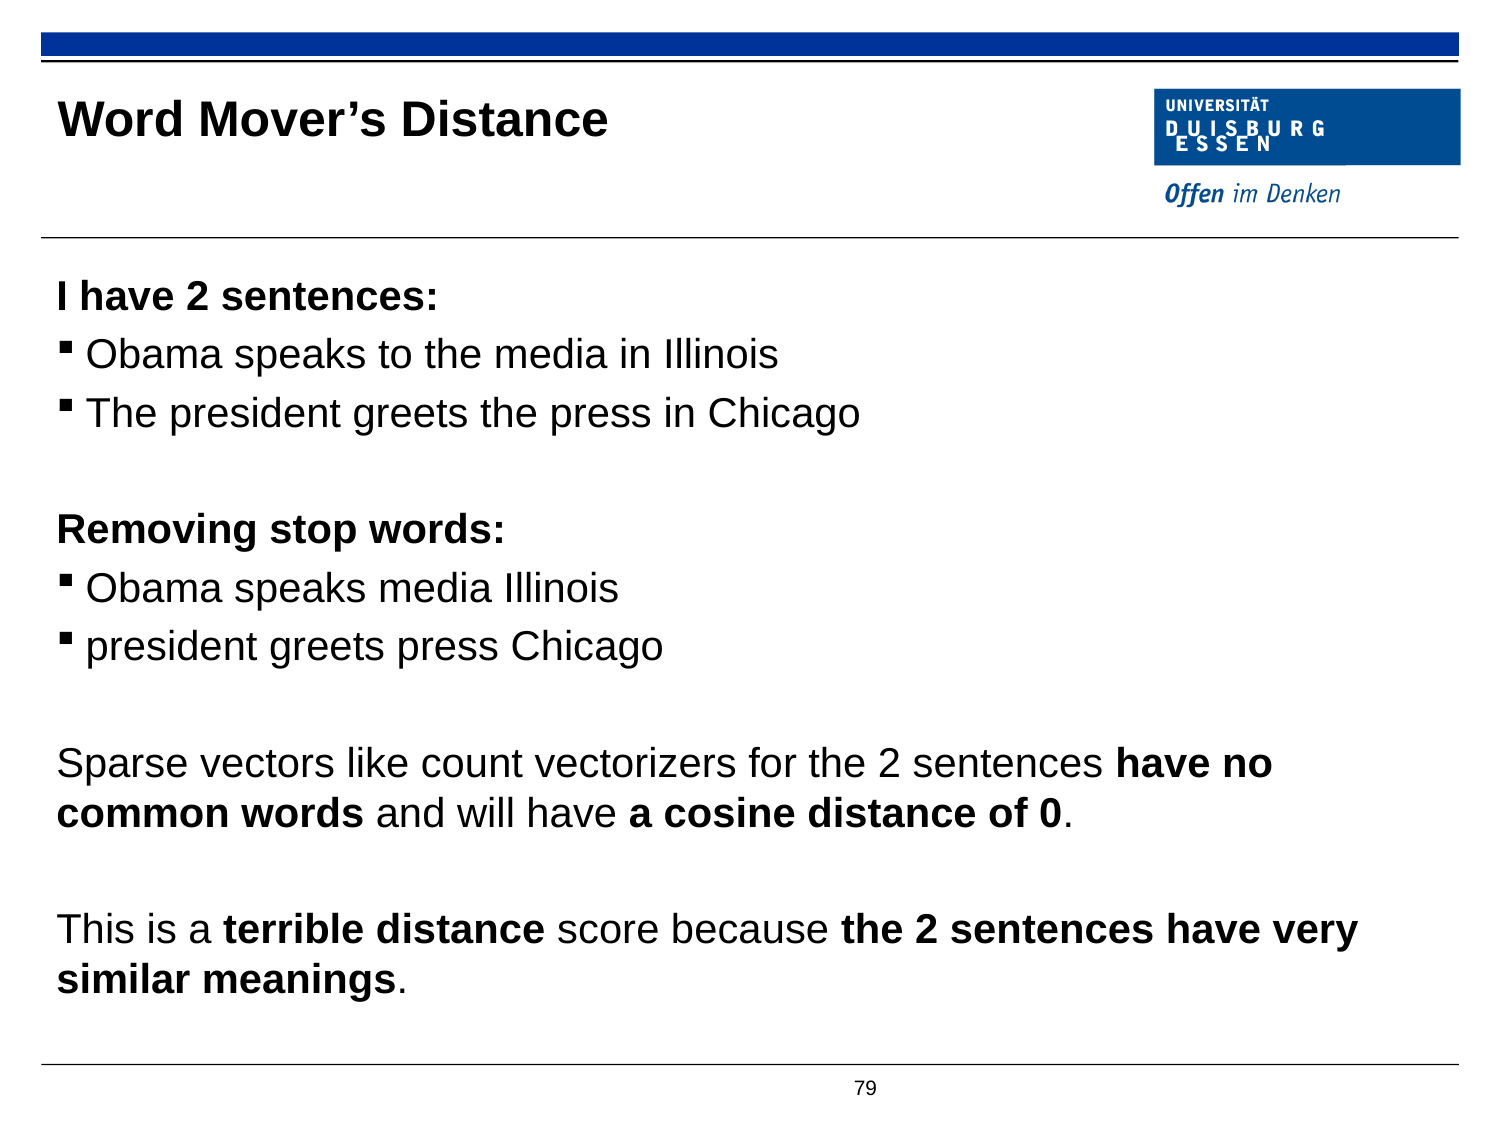

# Word Mover’s Distance
I have 2 sentences:
Obama speaks to the media in Illinois
The president greets the press in Chicago

Removing stop words:
Obama speaks media Illinois
president greets press Chicago

Sparse vectors like count vectorizers for the 2 sentences have no common words and will have a cosine distance of 0.

This is a terrible distance score because the 2 sentences have very similar meanings.